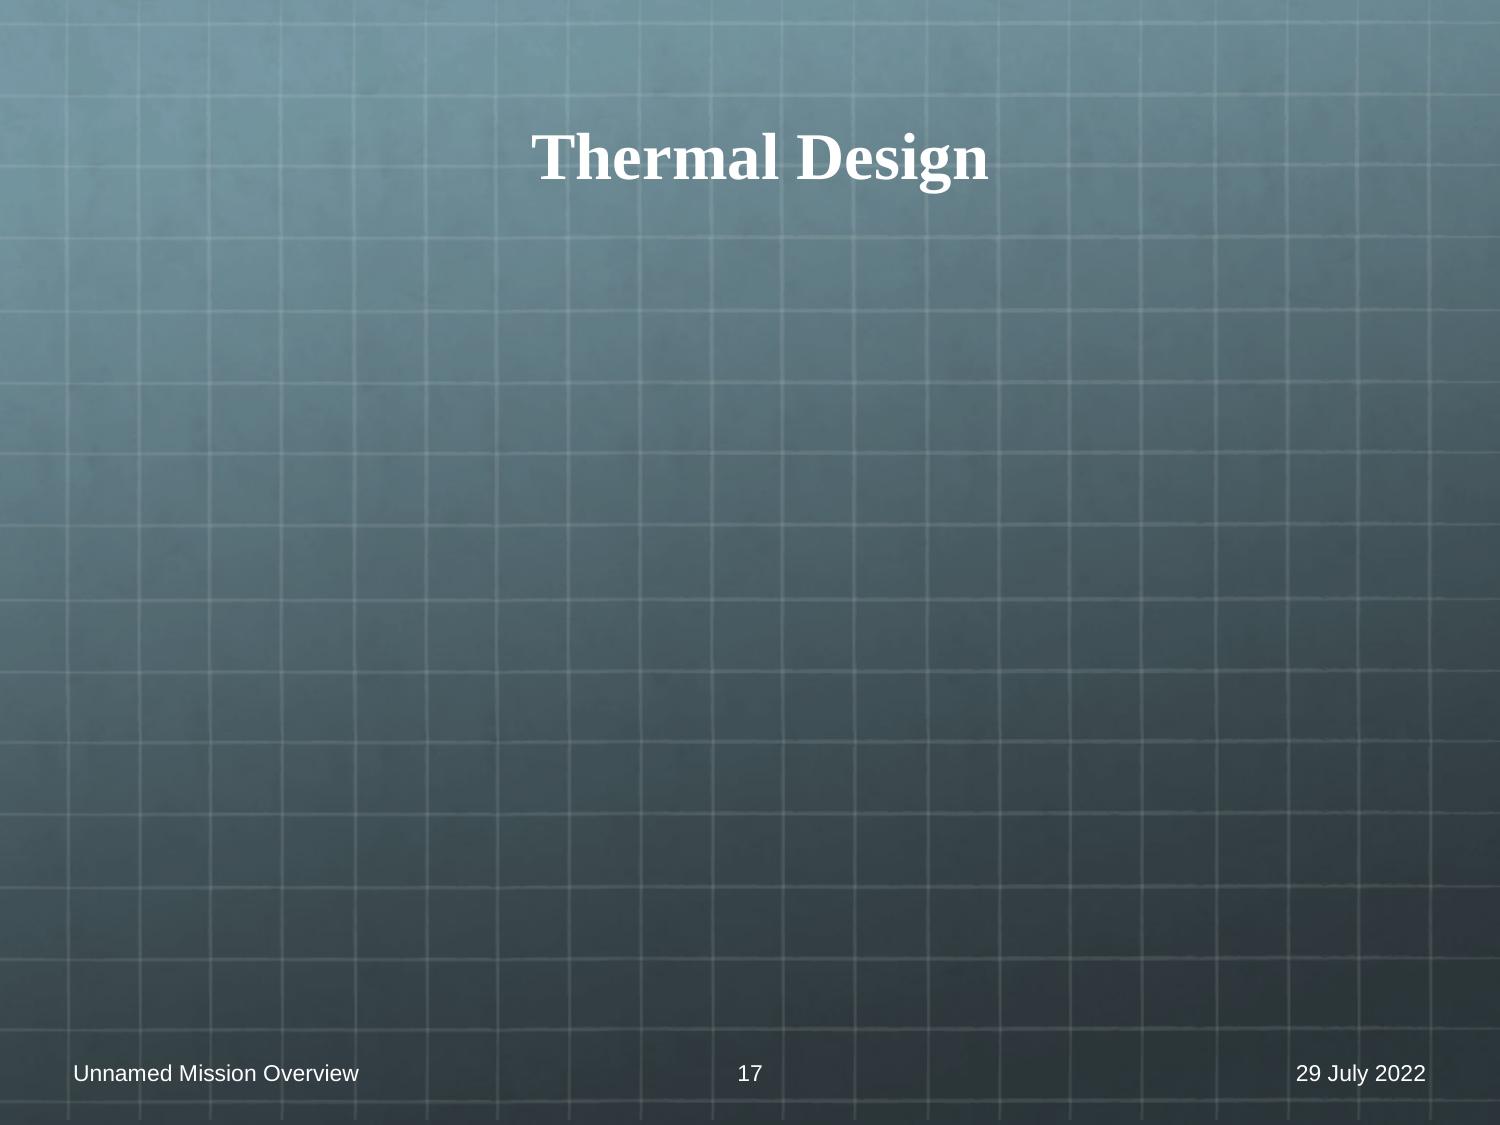

# Thermal Design

Unnamed Mission Overview
17
29 July 2022